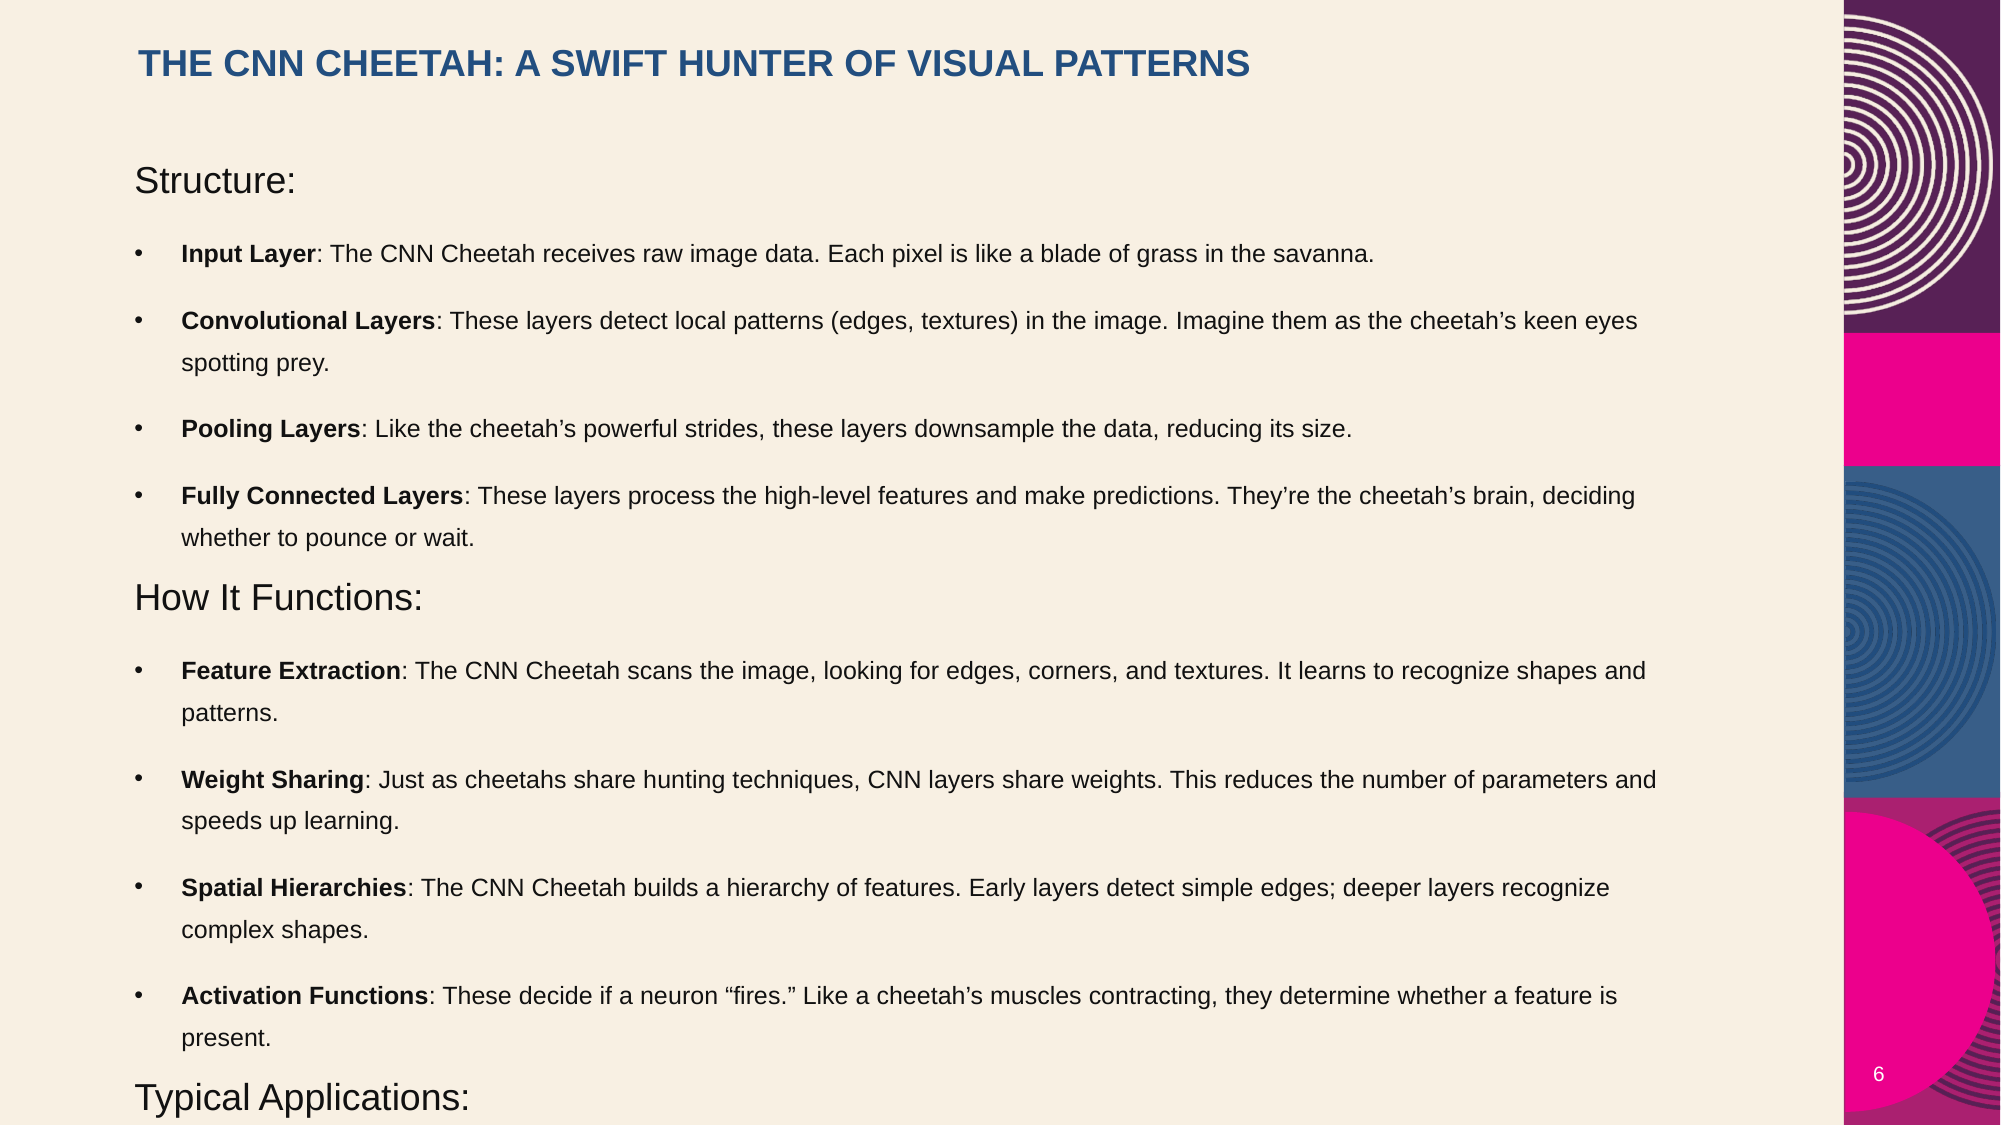

# The CNN Cheetah: A Swift Hunter of Visual Patterns

Structure:
Input Layer: The CNN Cheetah receives raw image data. Each pixel is like a blade of grass in the savanna.
Convolutional Layers: These layers detect local patterns (edges, textures) in the image. Imagine them as the cheetah’s keen eyes spotting prey.
Pooling Layers: Like the cheetah’s powerful strides, these layers downsample the data, reducing its size.
Fully Connected Layers: These layers process the high-level features and make predictions. They’re the cheetah’s brain, deciding whether to pounce or wait.
How It Functions:
Feature Extraction: The CNN Cheetah scans the image, looking for edges, corners, and textures. It learns to recognize shapes and patterns.
Weight Sharing: Just as cheetahs share hunting techniques, CNN layers share weights. This reduces the number of parameters and speeds up learning.
Spatial Hierarchies: The CNN Cheetah builds a hierarchy of features. Early layers detect simple edges; deeper layers recognize complex shapes.
Activation Functions: These decide if a neuron “fires.” Like a cheetah’s muscles contracting, they determine whether a feature is present.
Typical Applications:
Image Classification: The CNN Cheetah excels at identifying objects in images. It can tell a lion from a gazelle!
Object Detection: It spots multiple objects in an image—like a cheetah scanning the grasslands for prey.
Face Recognition: Just as cheetahs recognize each other, CNNs recognize faces.
Medical Imaging: Detecting tumors or anomalies in X-rays and MRIs.

6